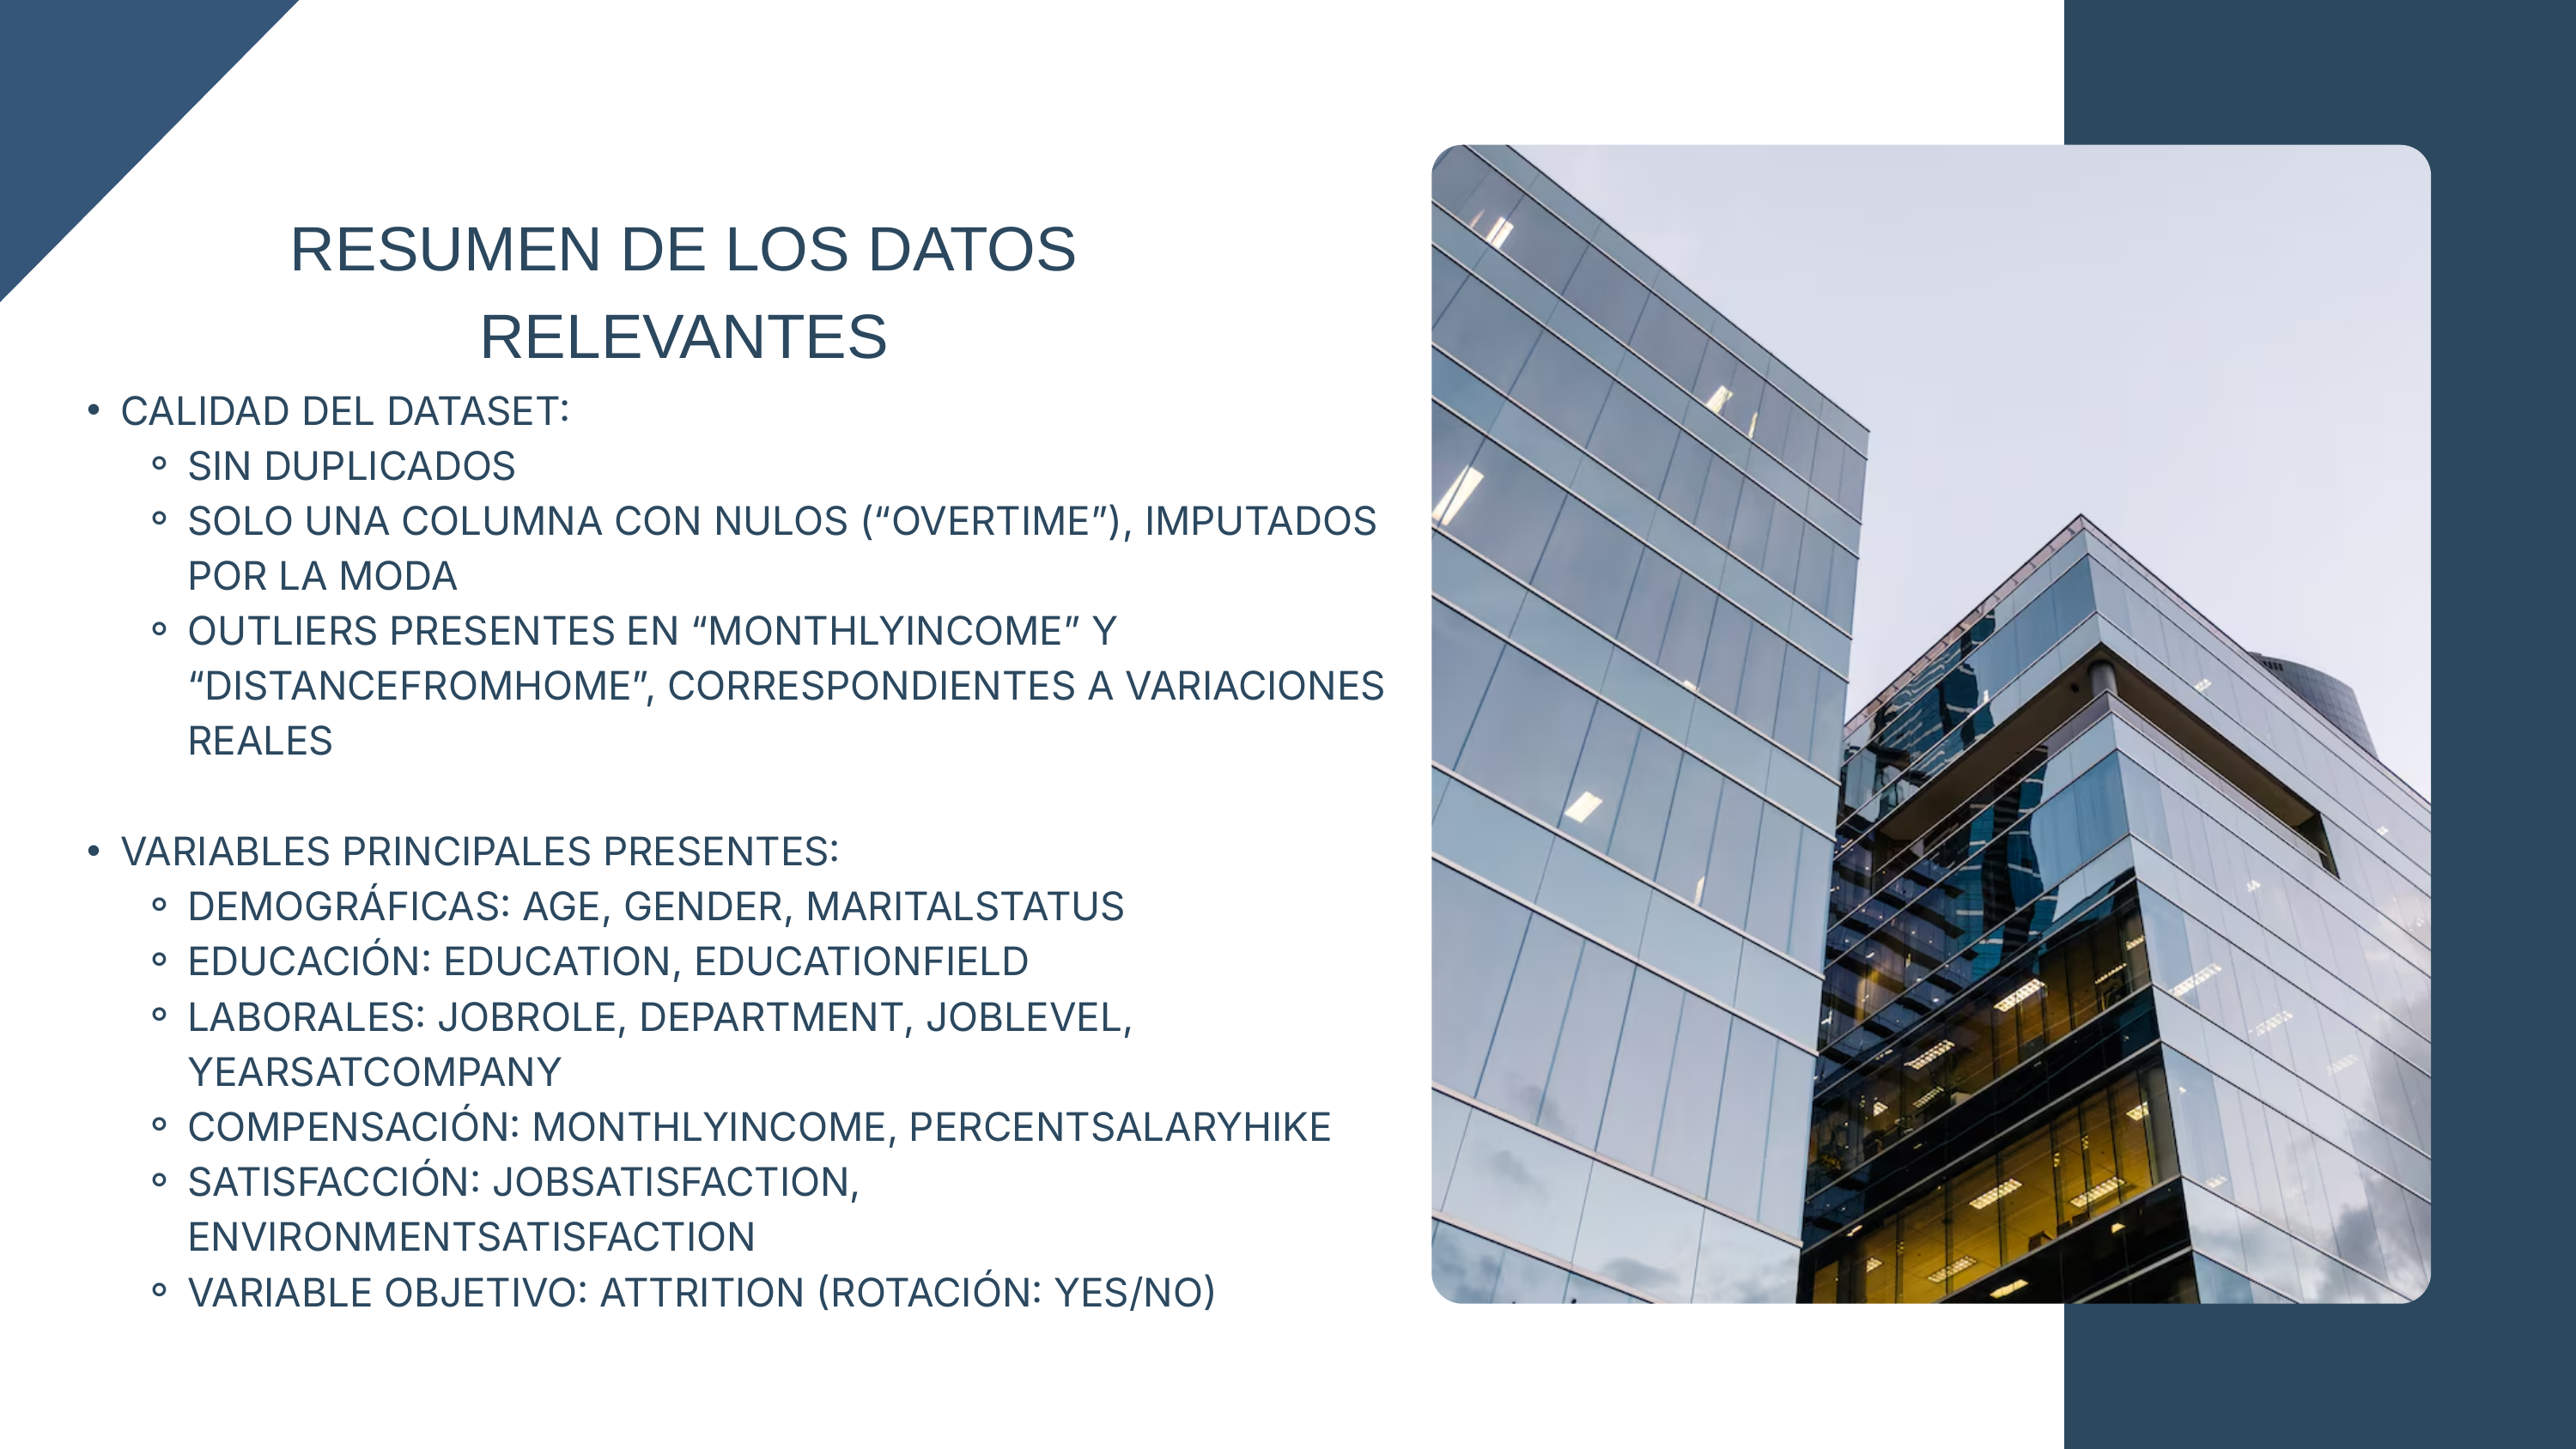

RESUMEN DE LOS DATOS RELEVANTES
CALIDAD DEL DATASET:
SIN DUPLICADOS
SOLO UNA COLUMNA CON NULOS (“OVERTIME”), IMPUTADOS POR LA MODA
OUTLIERS PRESENTES EN “MONTHLYINCOME” Y “DISTANCEFROMHOME”, CORRESPONDIENTES A VARIACIONES REALES

VARIABLES PRINCIPALES PRESENTES:
DEMOGRÁFICAS: AGE, GENDER, MARITALSTATUS
EDUCACIÓN: EDUCATION, EDUCATIONFIELD
LABORALES: JOBROLE, DEPARTMENT, JOBLEVEL, YEARSATCOMPANY
COMPENSACIÓN: MONTHLYINCOME, PERCENTSALARYHIKE
SATISFACCIÓN: JOBSATISFACTION, ENVIRONMENTSATISFACTION
VARIABLE OBJETIVO: ATTRITION (ROTACIÓN: YES/NO)